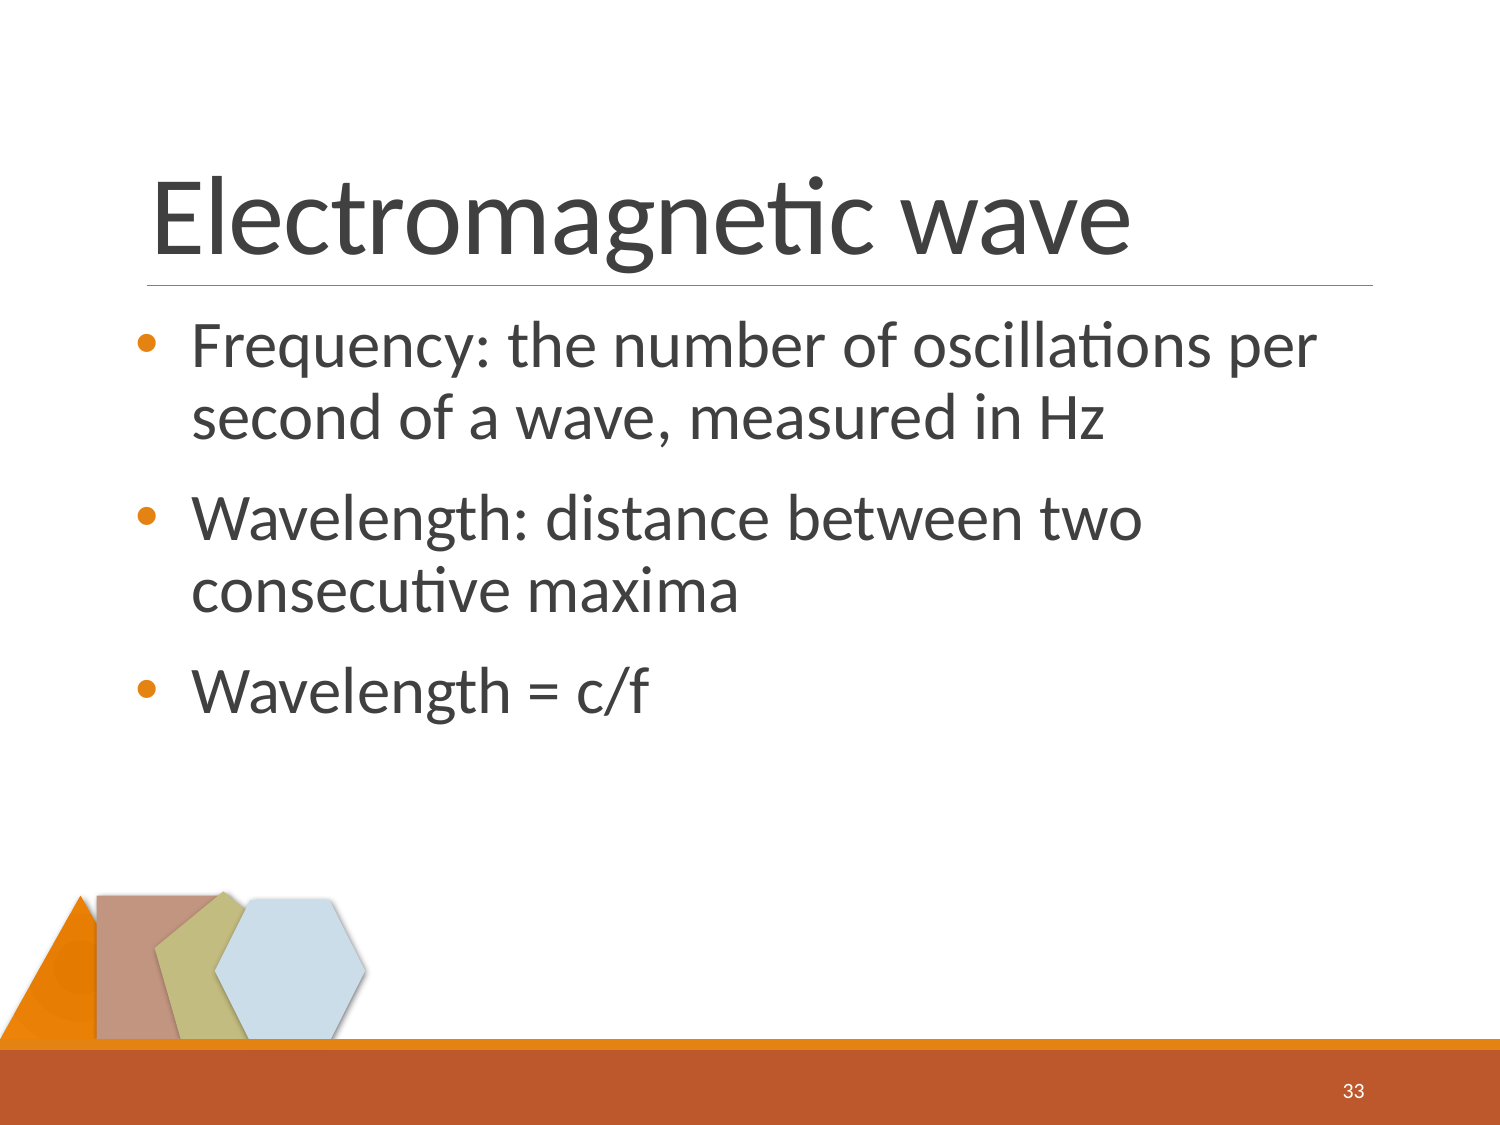

# Electromagnetic wave
Frequency: the number of oscillations per second of a wave, measured in Hz
Wavelength: distance between two consecutive maxima
Wavelength = c/f
33